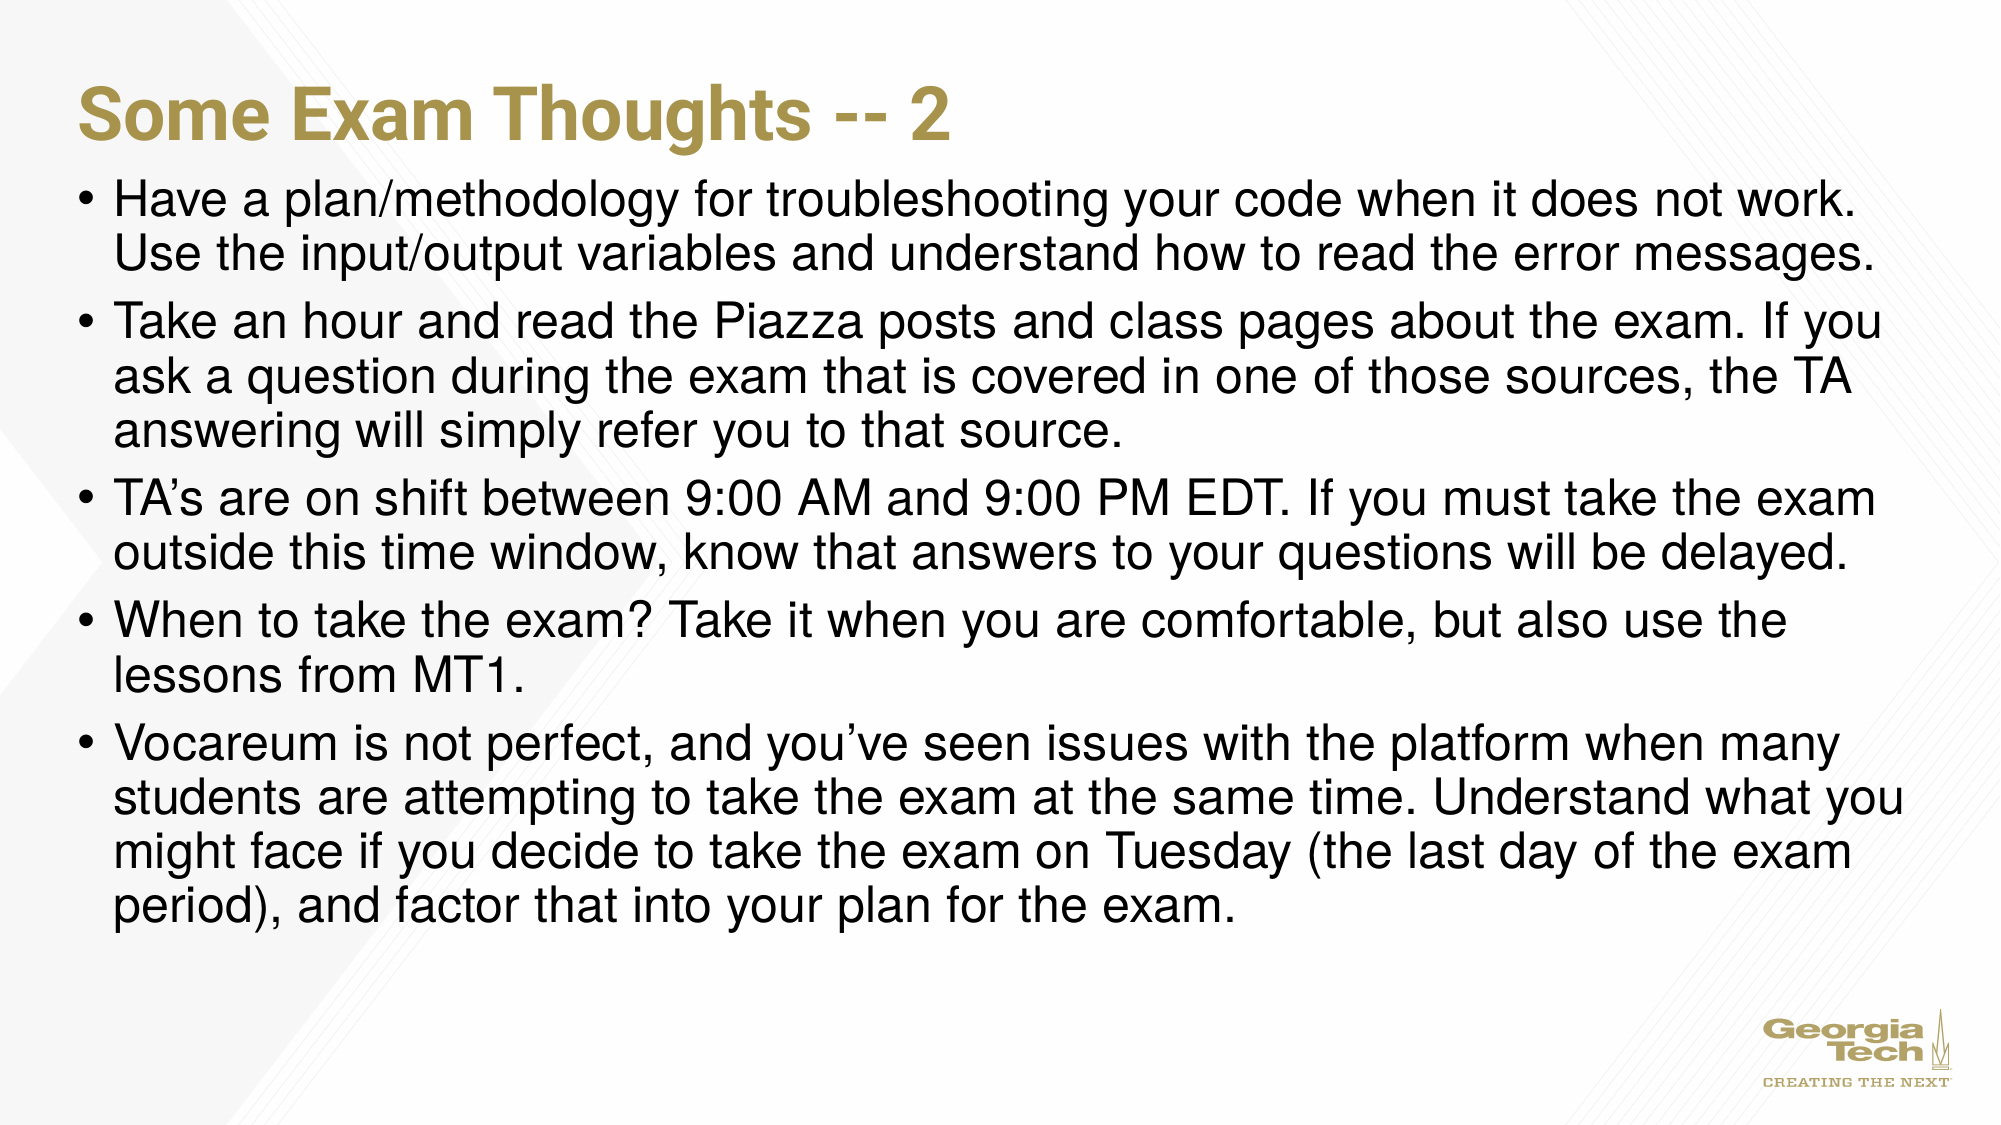

# Some Exam Thoughts -- 2
Have a plan/methodology for troubleshooting your code when it does not work. Use the input/output variables and understand how to read the error messages.
Take an hour and read the Piazza posts and class pages about the exam. If you ask a question during the exam that is covered in one of those sources, the TA answering will simply refer you to that source.
TA’s are on shift between 9:00 AM and 9:00 PM EDT. If you must take the exam outside this time window, know that answers to your questions will be delayed.
When to take the exam? Take it when you are comfortable, but also use the lessons from MT1.
Vocareum is not perfect, and you’ve seen issues with the platform when many students are attempting to take the exam at the same time. Understand what you might face if you decide to take the exam on Tuesday (the last day of the exam period), and factor that into your plan for the exam.